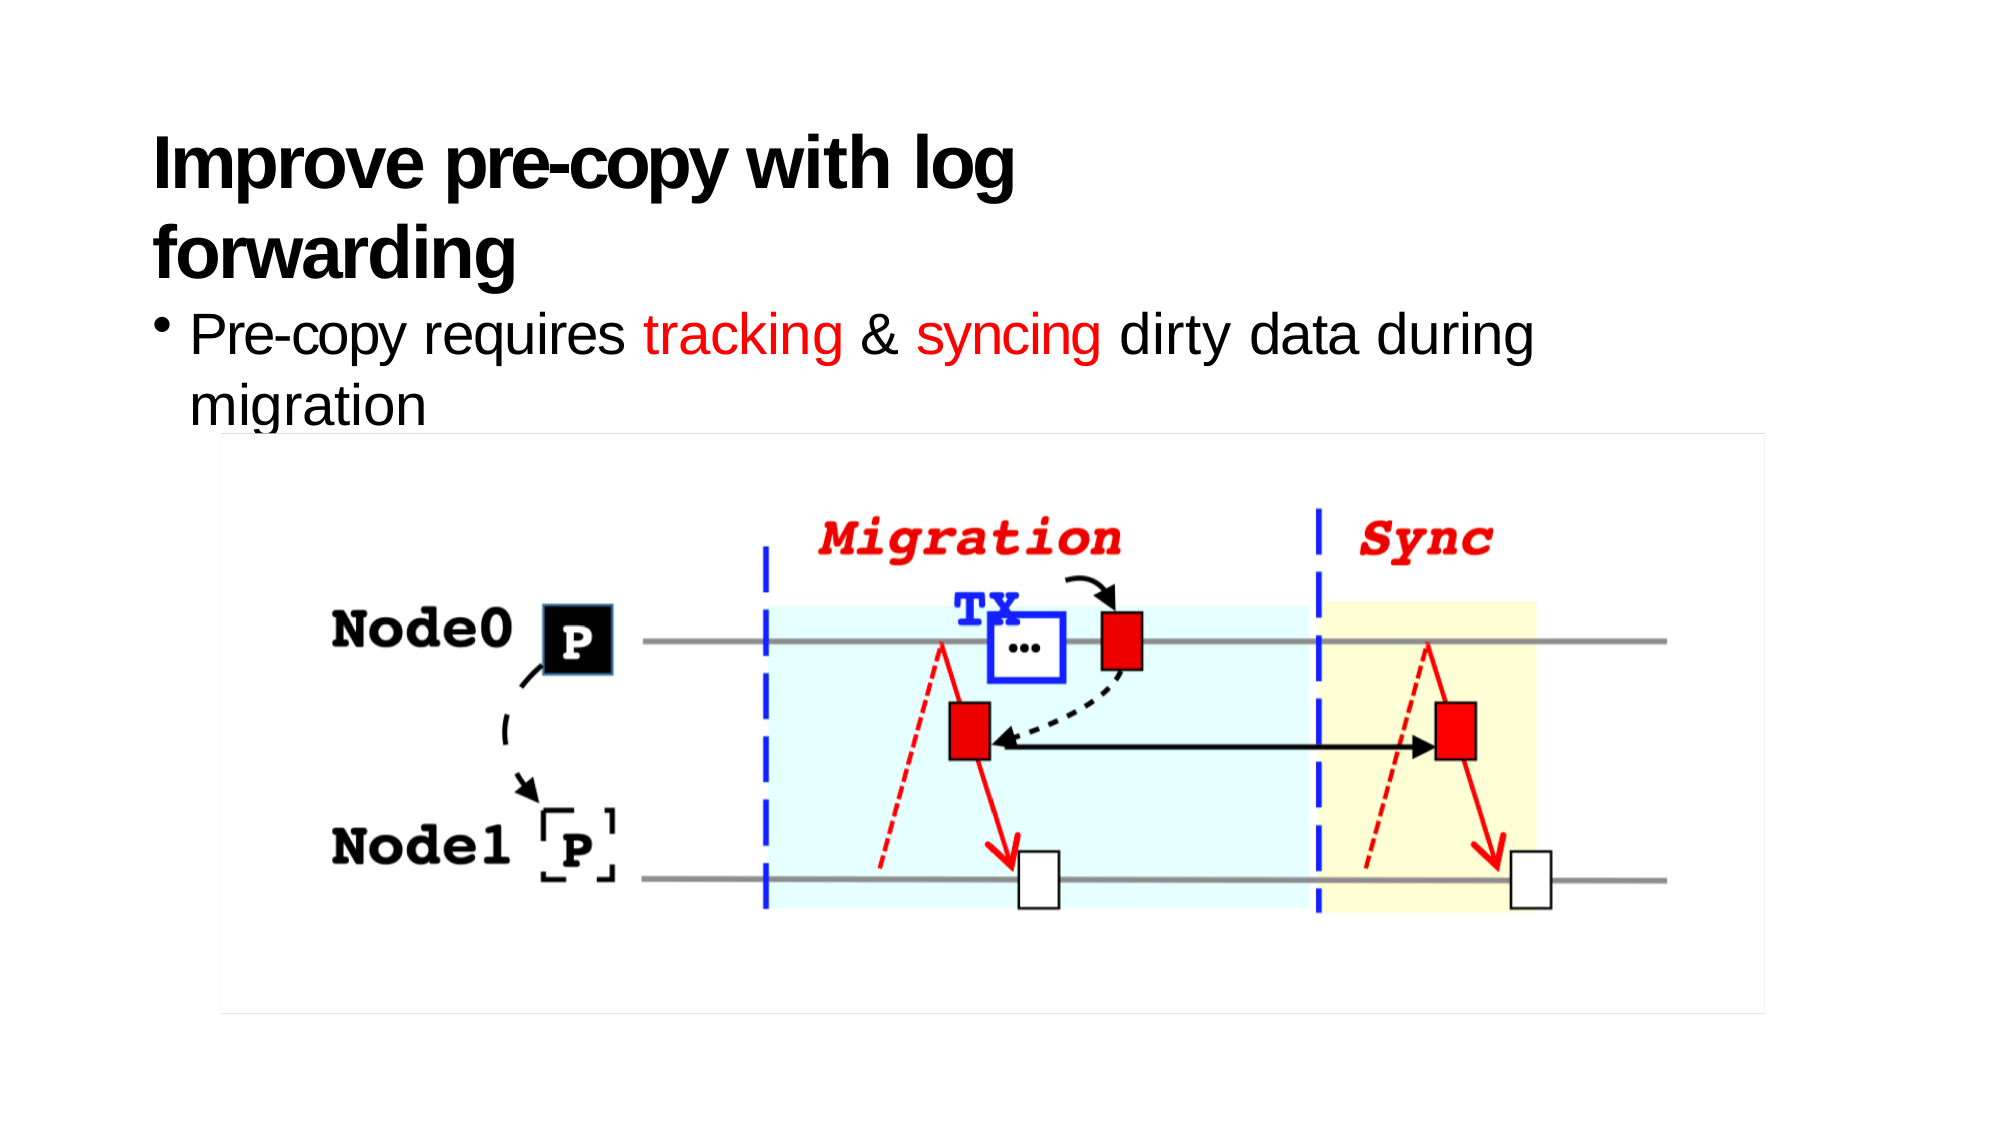

# Improve pre-copy with log forwarding
Pre-copy requires tracking & syncing dirty data during migration